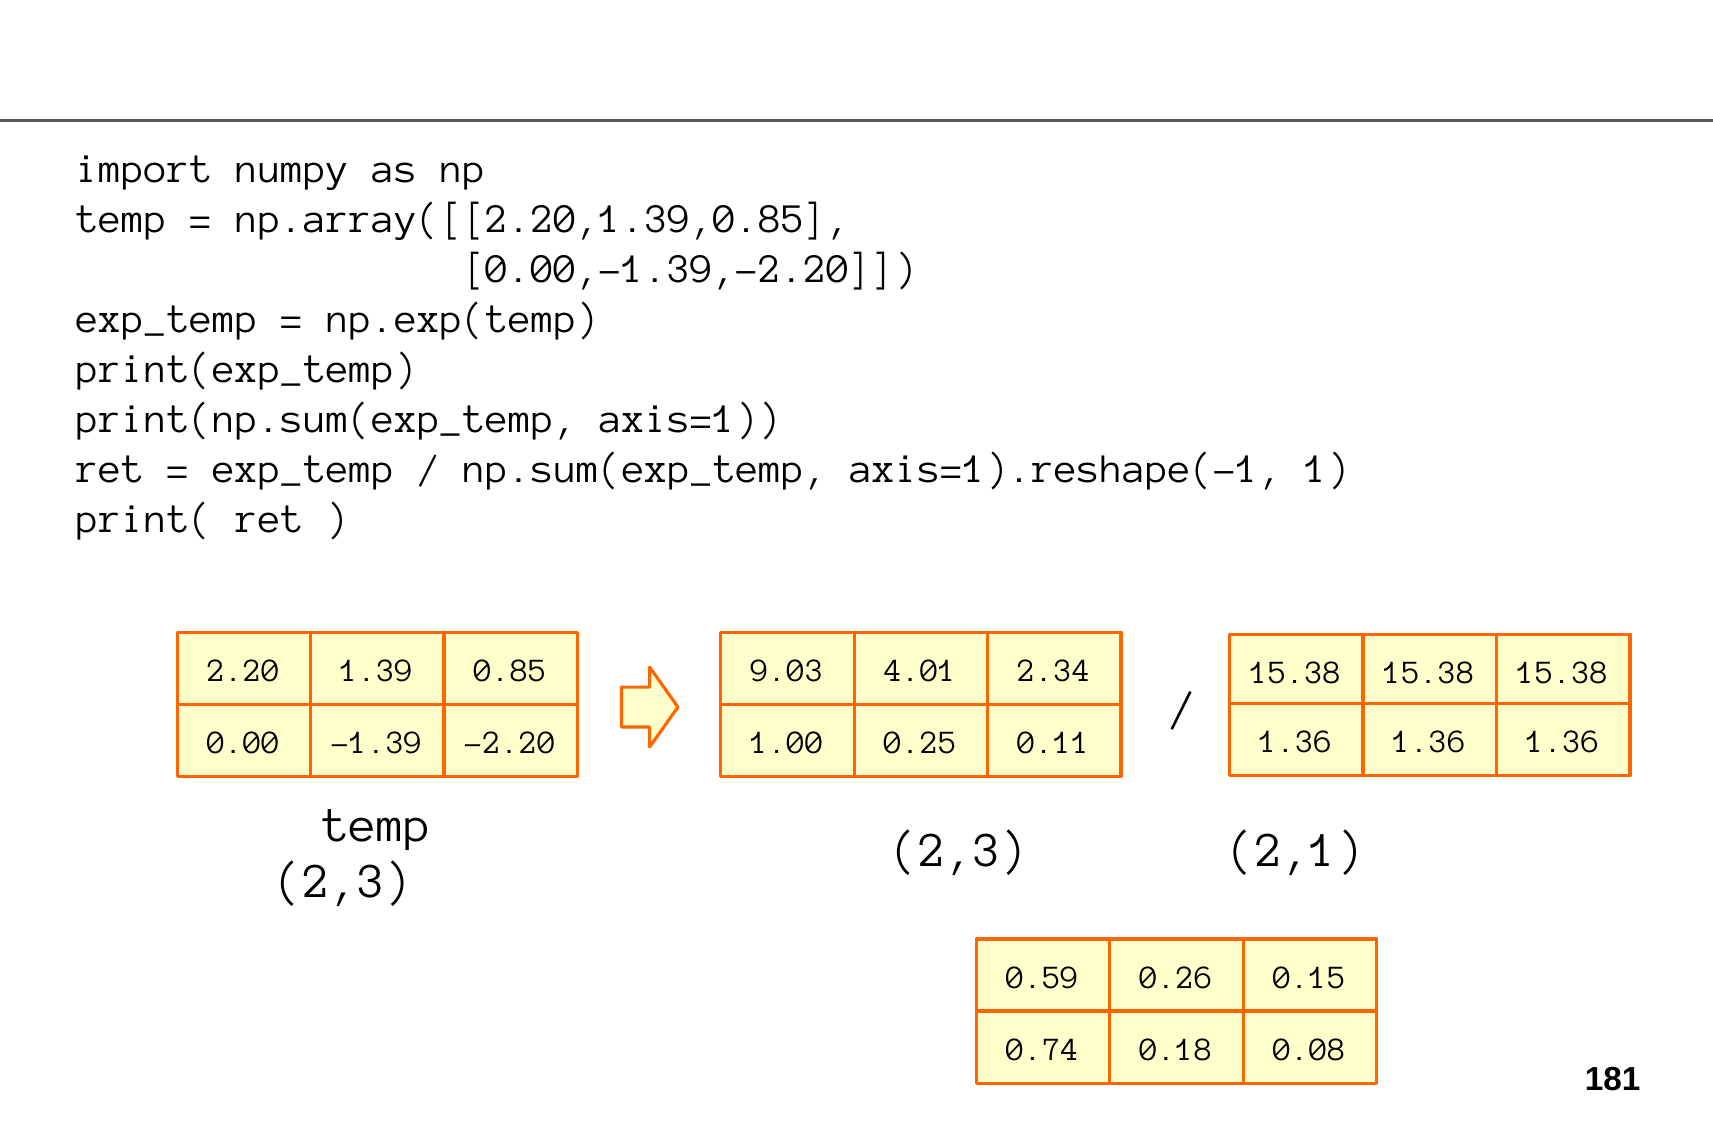

import numpy as np
temp = np.array([[2.20,1.39,0.85],
                 [0.00,-1.39,-2.20]])
exp_temp = np.exp(temp)
print(exp_temp)
print(np.sum(exp_temp, axis=1))
ret = exp_temp / np.sum(exp_temp, axis=1).reshape(-1, 1)
print( ret )
2.20
1.39
0.85
9.03
4.01
2.34
15.38
15.38
15.38

/
1.36
1.36
1.36
0.00
-1.39
-2.20
1.00
0.25
0.11
temp
(2,3)
(2,1)
(2,3)
0.59
0.26
0.15
0.74
0.18
0.08